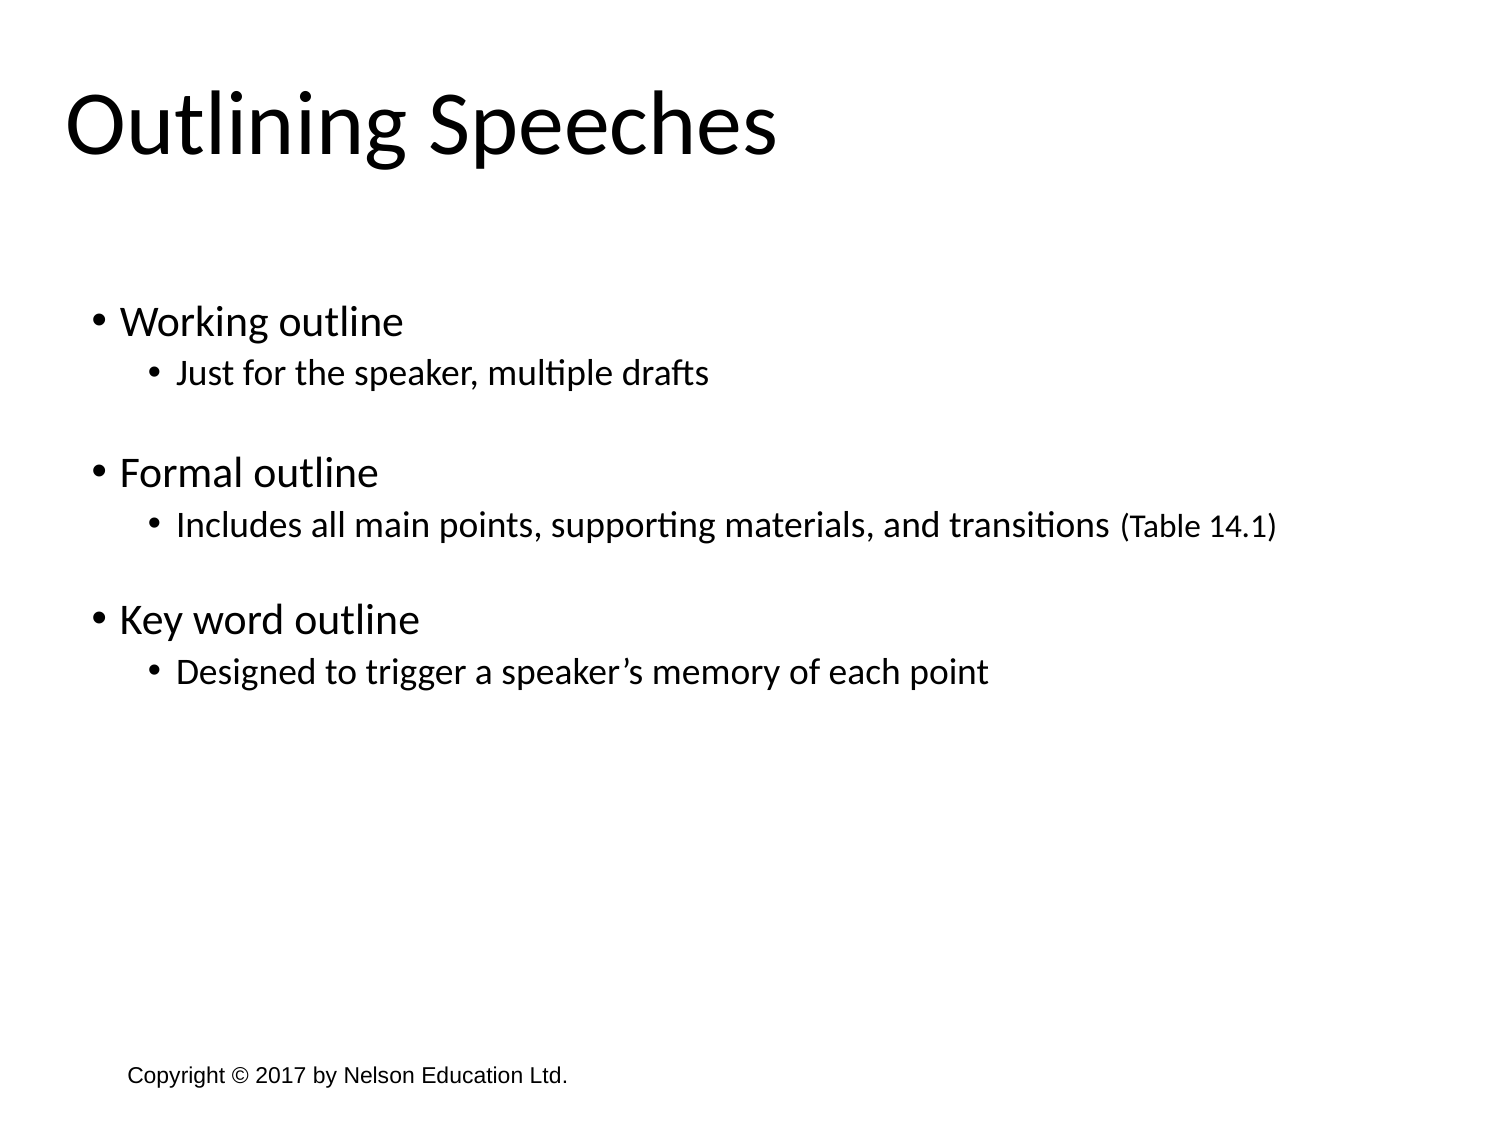

Outlining Speeches
Working outline
Just for the speaker, multiple drafts
Formal outline
Includes all main points, supporting materials, and transitions (Table 14.1)
Key word outline
Designed to trigger a speaker’s memory of each point